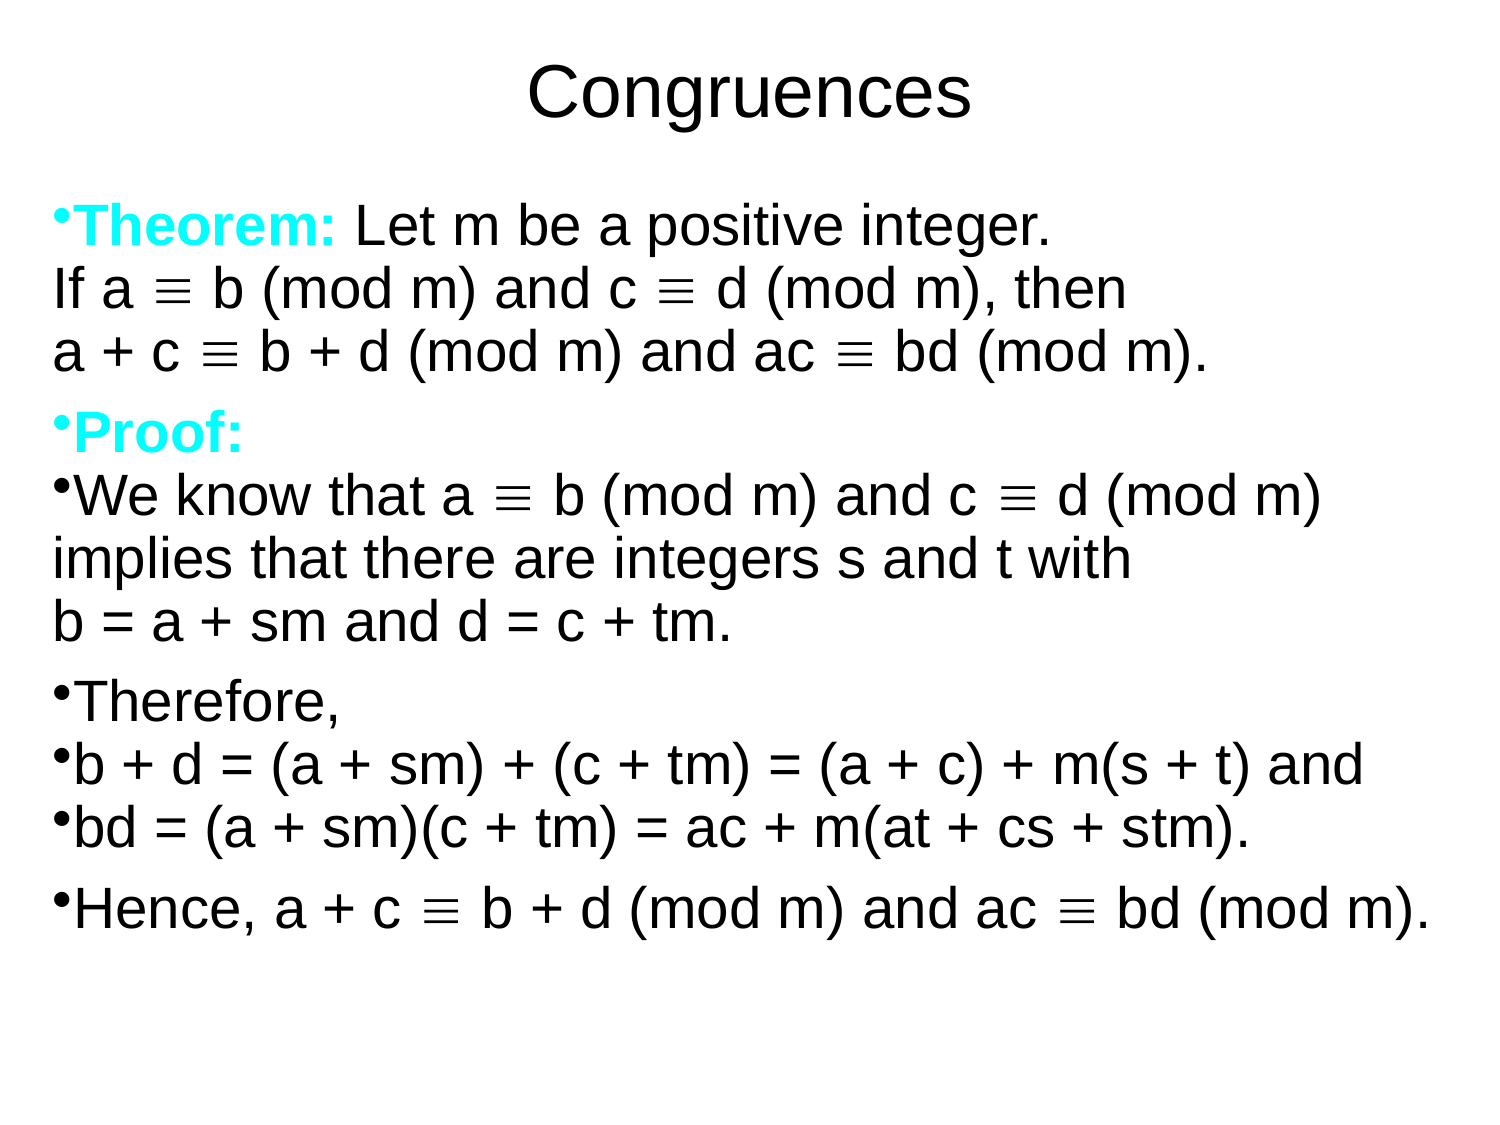

# Congruences
Theorem: Let m be a positive integer.
If a ≡ b (mod m) and c ≡ d (mod m), then
a + c ≡ b + d (mod m) and ac ≡ bd (mod m).

Proof:
We know that a ≡ b (mod m) and c ≡ d (mod m) implies that there are integers s and t with
b = a + sm and d = c + tm.

Therefore,
b + d = (a + sm) + (c + tm) = (a + c) + m(s + t) and
bd = (a + sm)(c + tm) = ac + m(at + cs + stm).

Hence, a + c ≡ b + d (mod m) and ac ≡ bd (mod m).